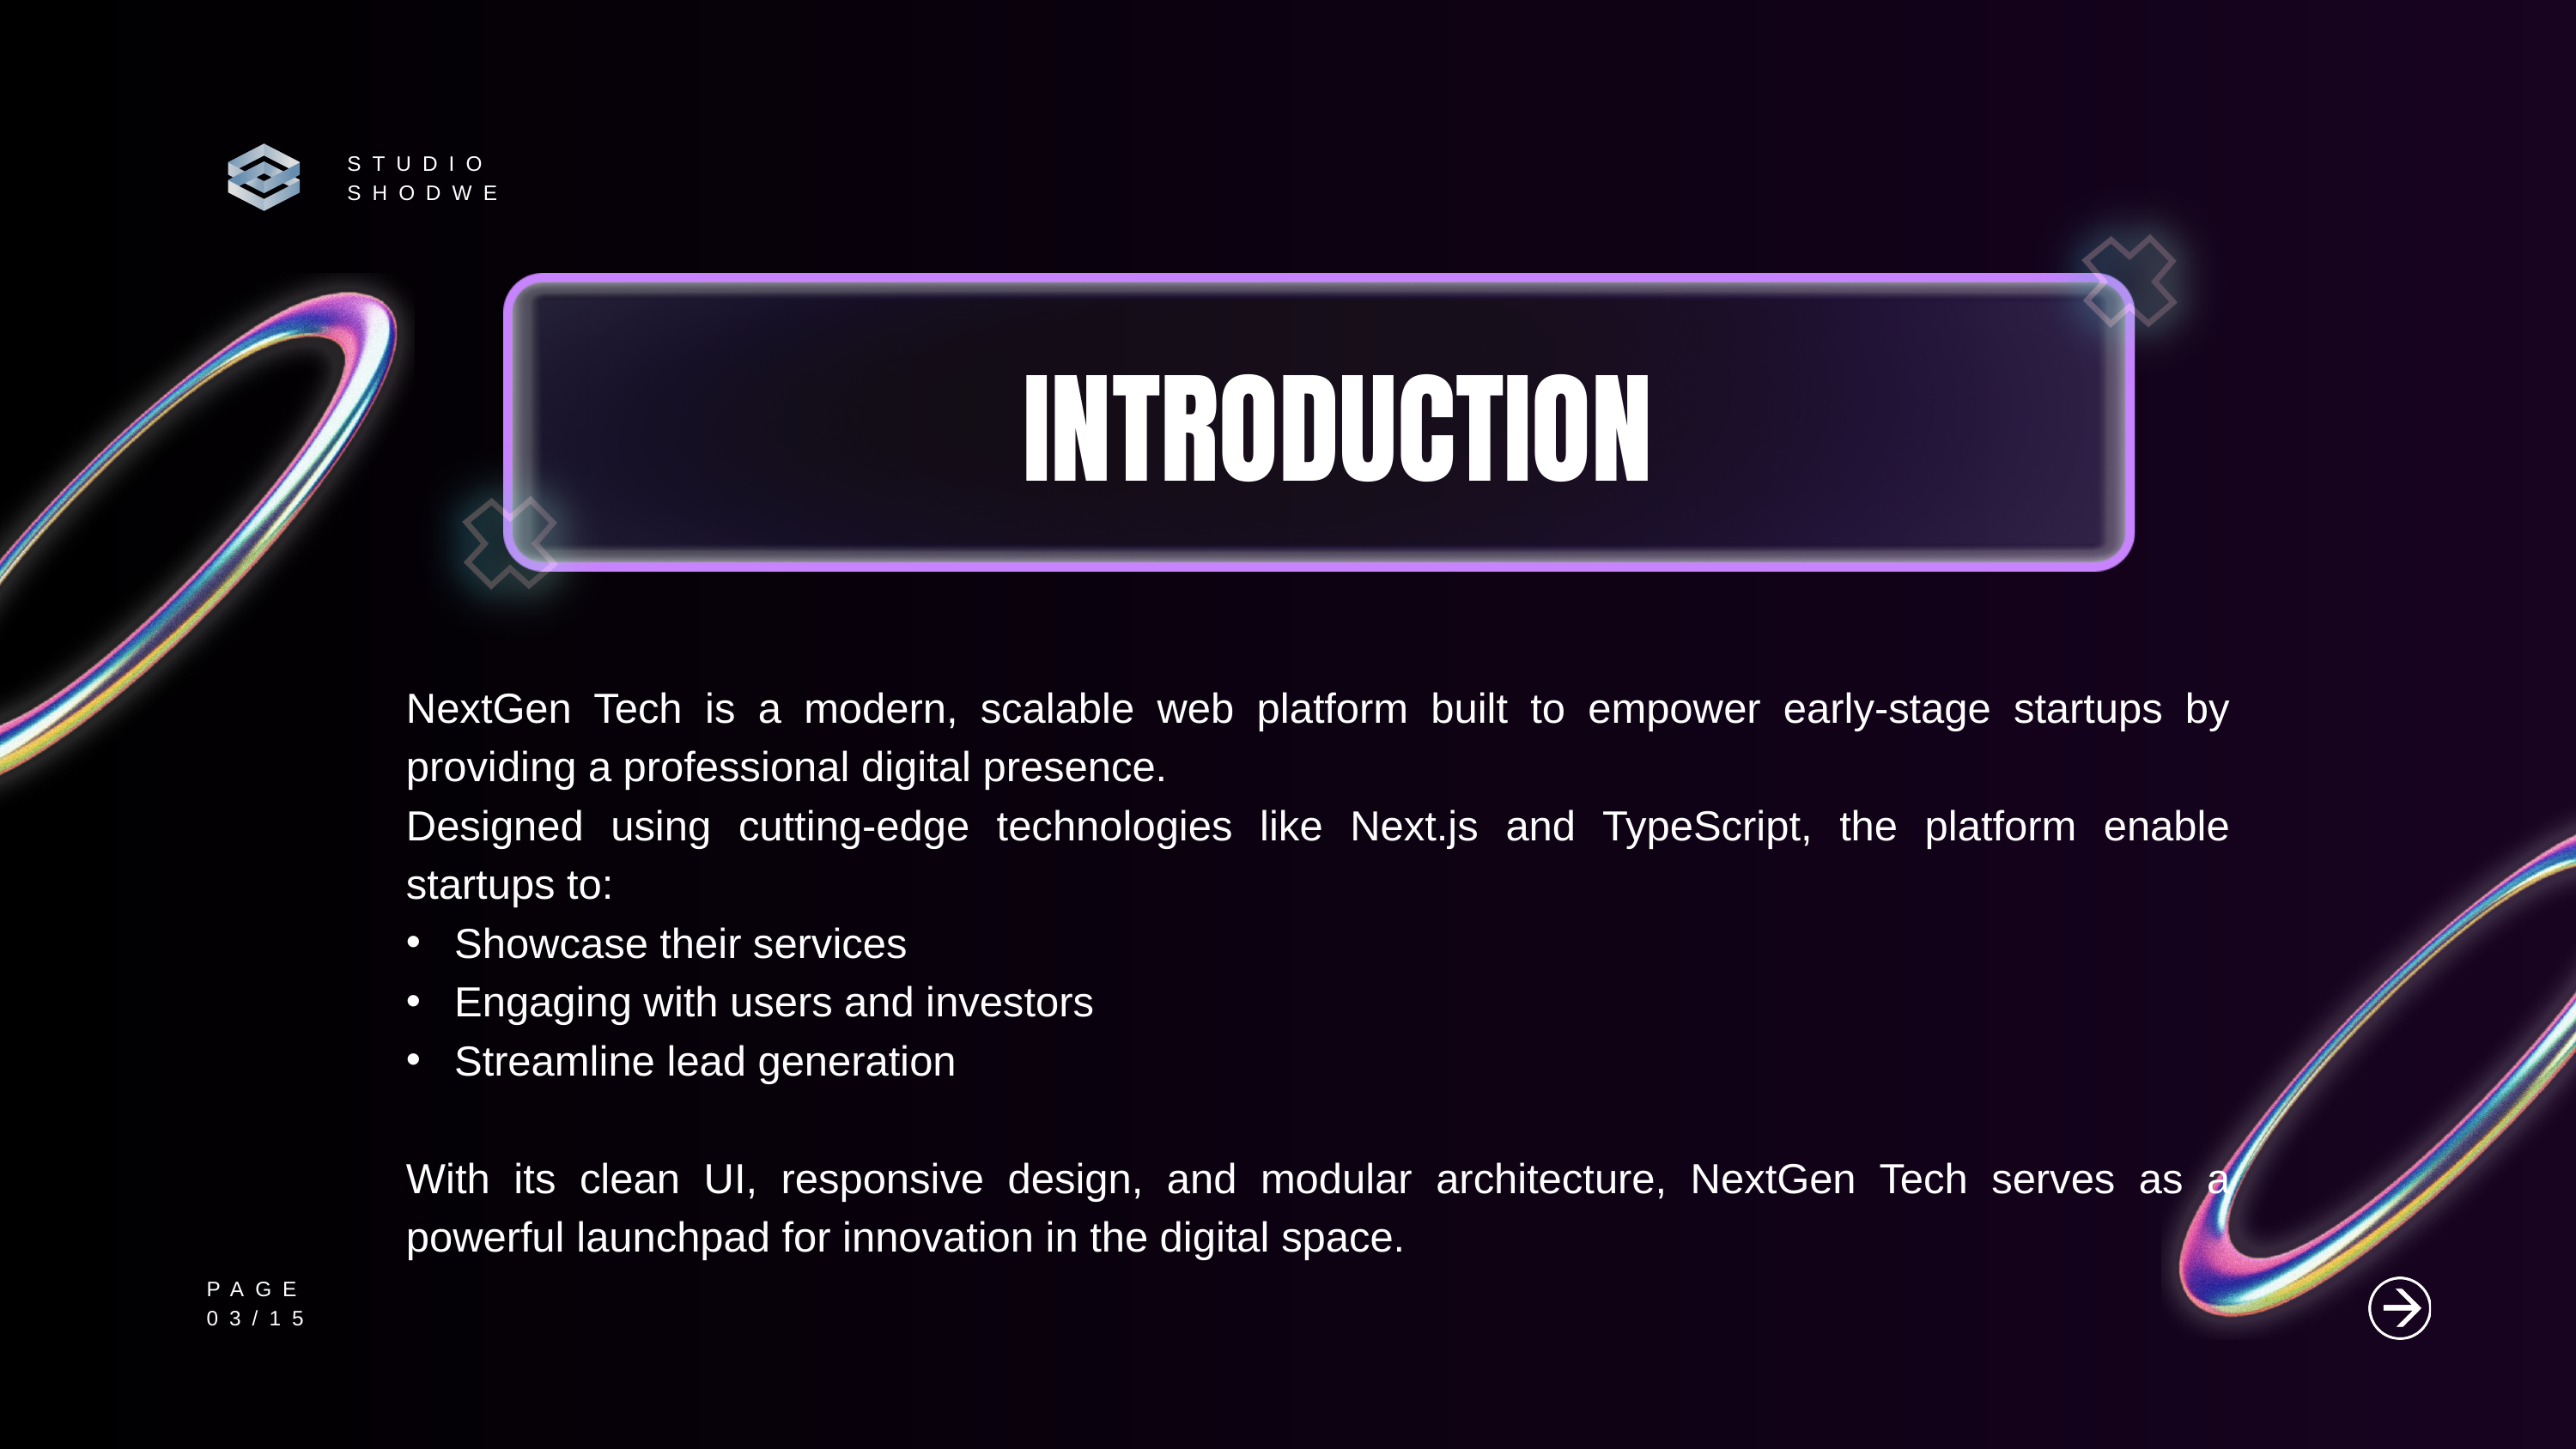

STUDIO SHODWE

 INTRODUCTION

NextGen Tech is a modern, scalable web platform built to empower early-stage startups by providing a professional digital presence.
Designed using cutting-edge technologies like Next.js and TypeScript, the platform enable startups to:
Showcase their services
Engaging with users and investors
Streamline lead generation

With its clean UI, responsive design, and modular architecture, NextGen Tech serves as a powerful launchpad for innovation in the digital space.

PAGE
03/15